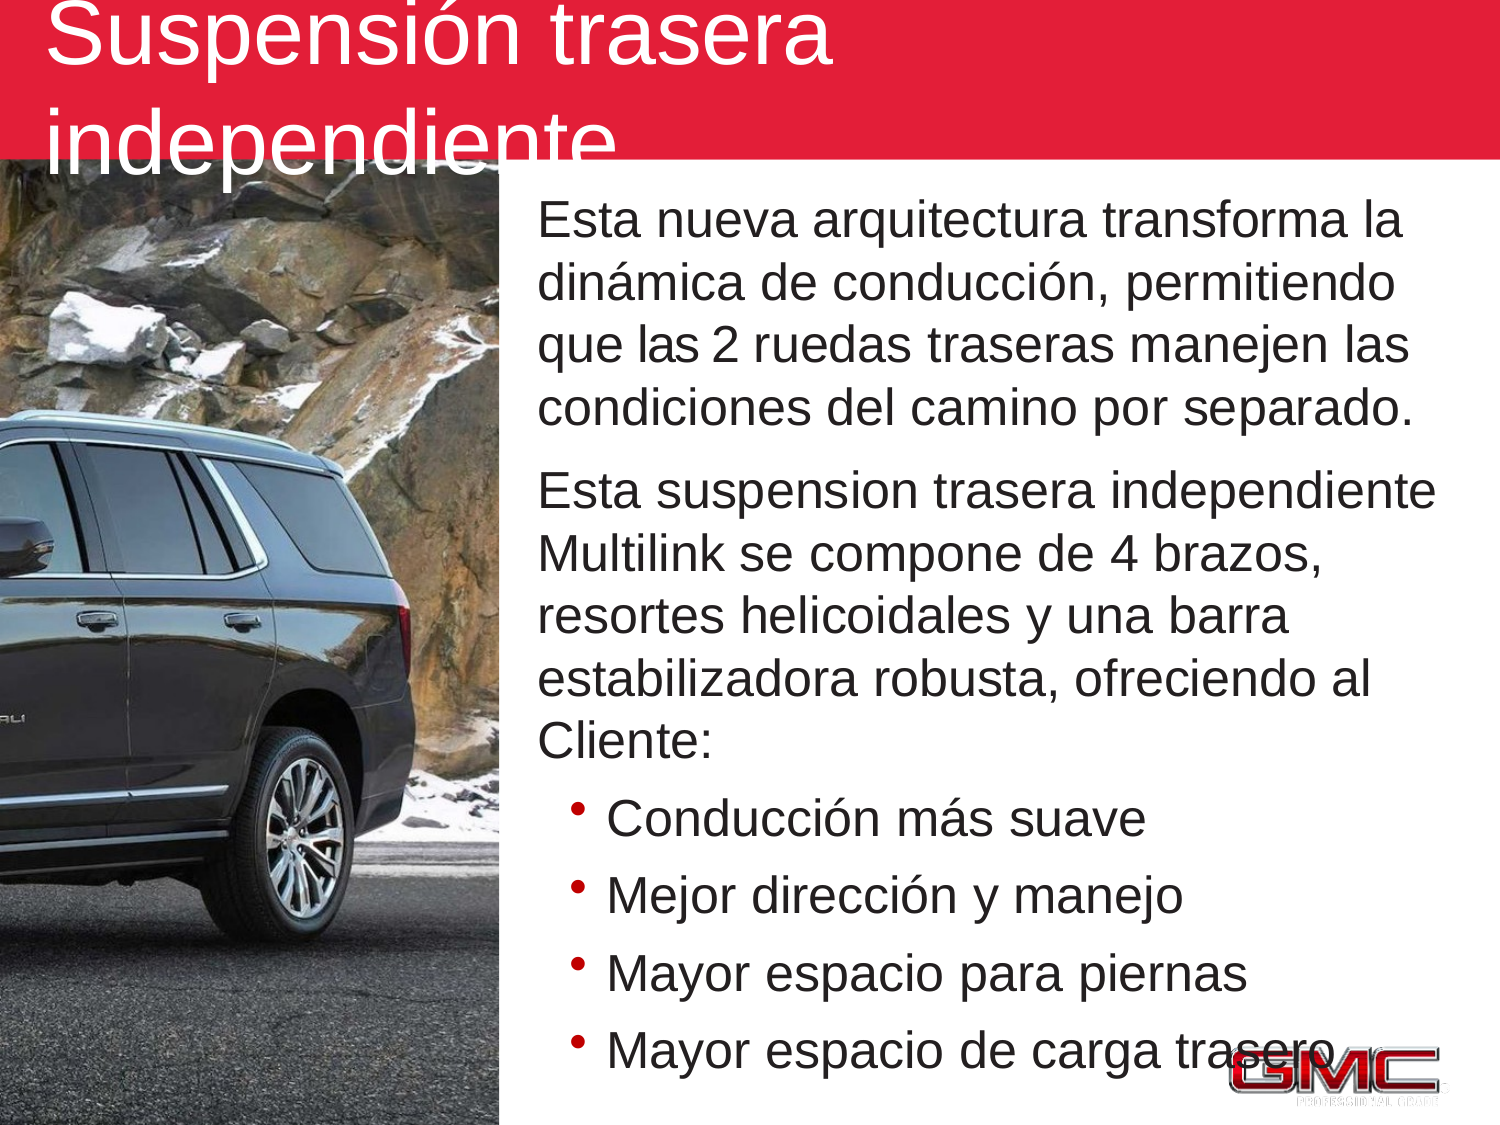

# Suspensión trasera independiente

Esta nueva arquitectura transforma la dinámica de conducción, permitiendo que las 2 ruedas traseras manejen las condiciones del camino por separado.
Esta suspension trasera independiente Multilink se compone de 4 brazos, resortes helicoidales y una barra estabilizadora robusta, ofreciendo al Cliente:
Conducción más suave
Mejor dirección y manejo
Mayor espacio para piernas
Mayor espacio de carga trasero